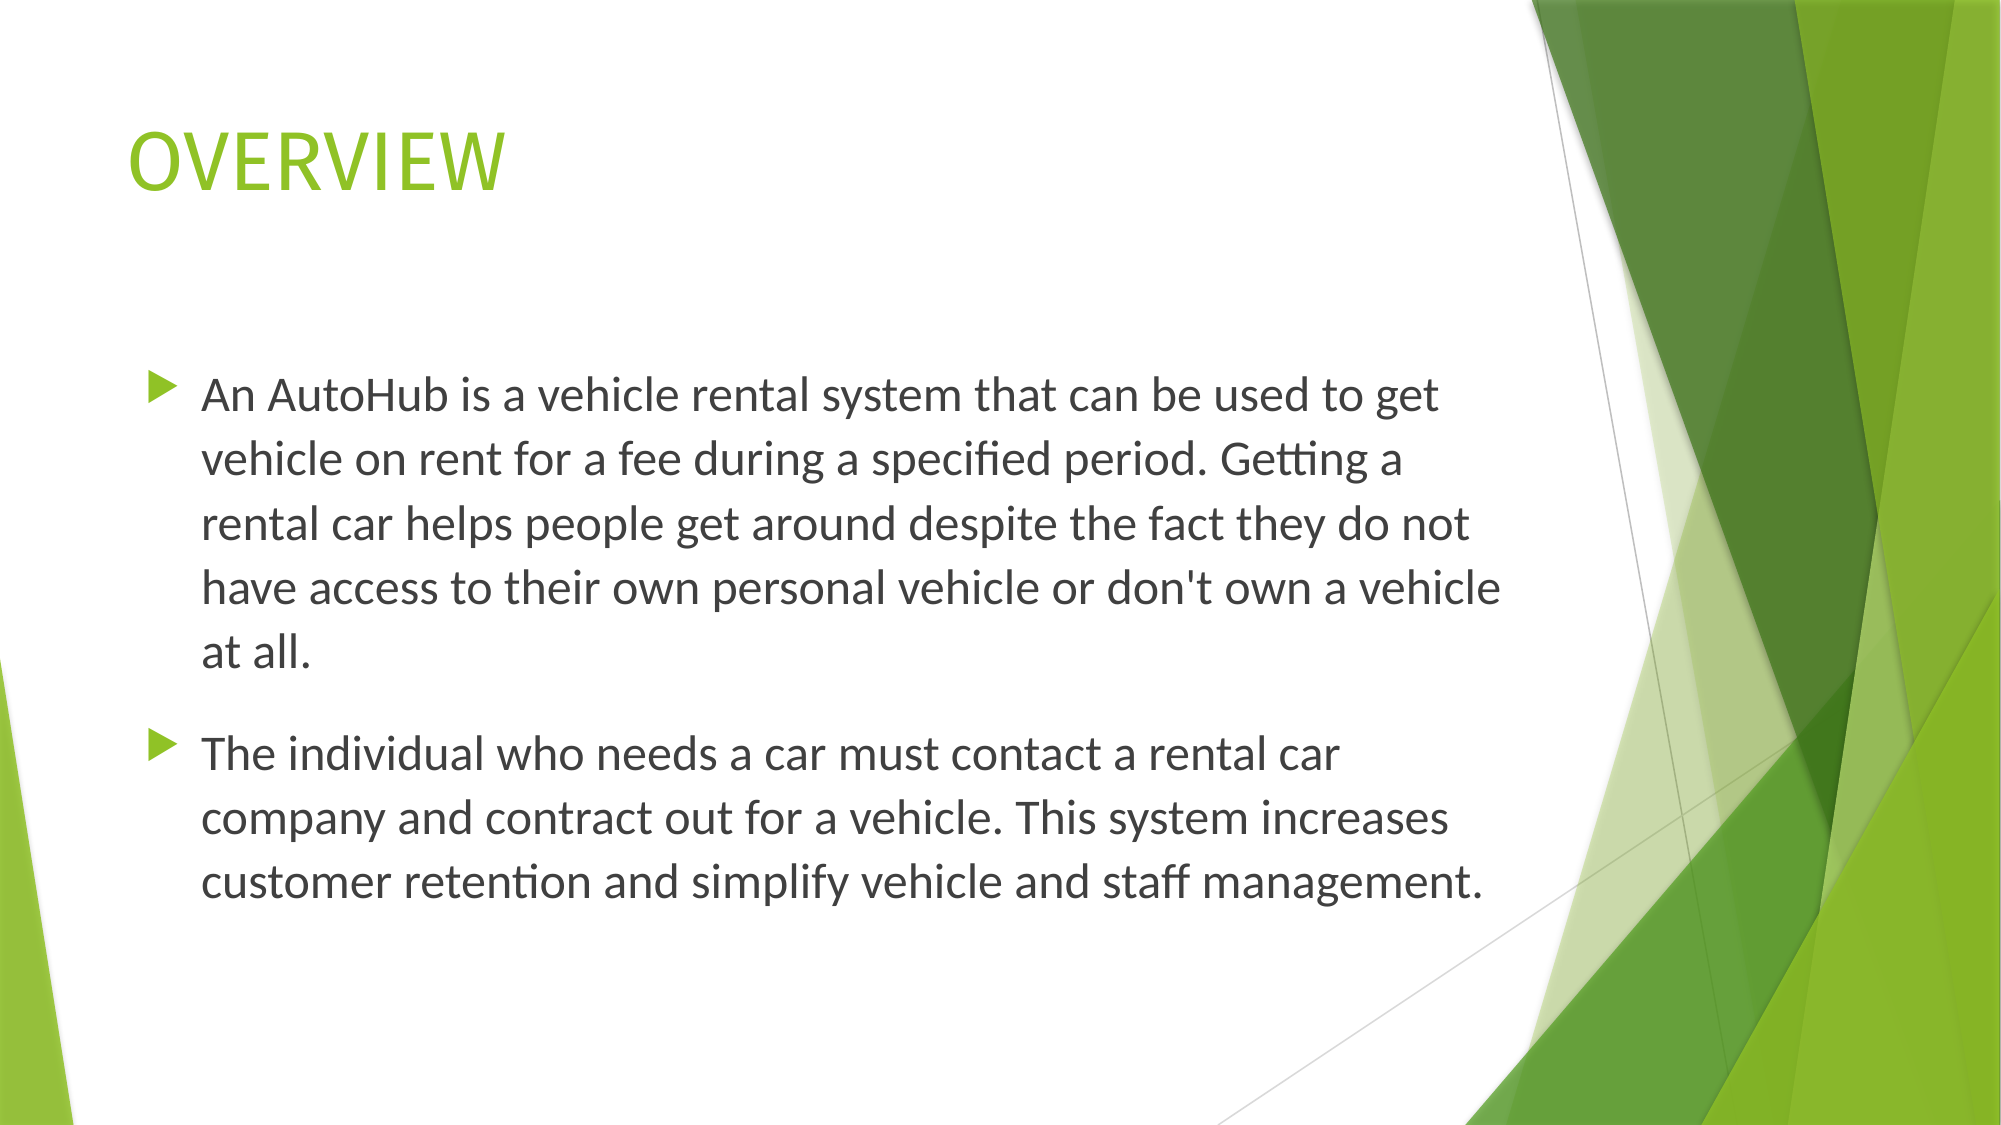

# OVERVIEW
An AutoHub is a vehicle rental system that can be used to get vehicle on rent for a fee during a specified period. Getting a rental car helps people get around despite the fact they do not have access to their own personal vehicle or don't own a vehicle at all.
The individual who needs a car must contact a rental car company and contract out for a vehicle. This system increases customer retention and simplify vehicle and staff management.